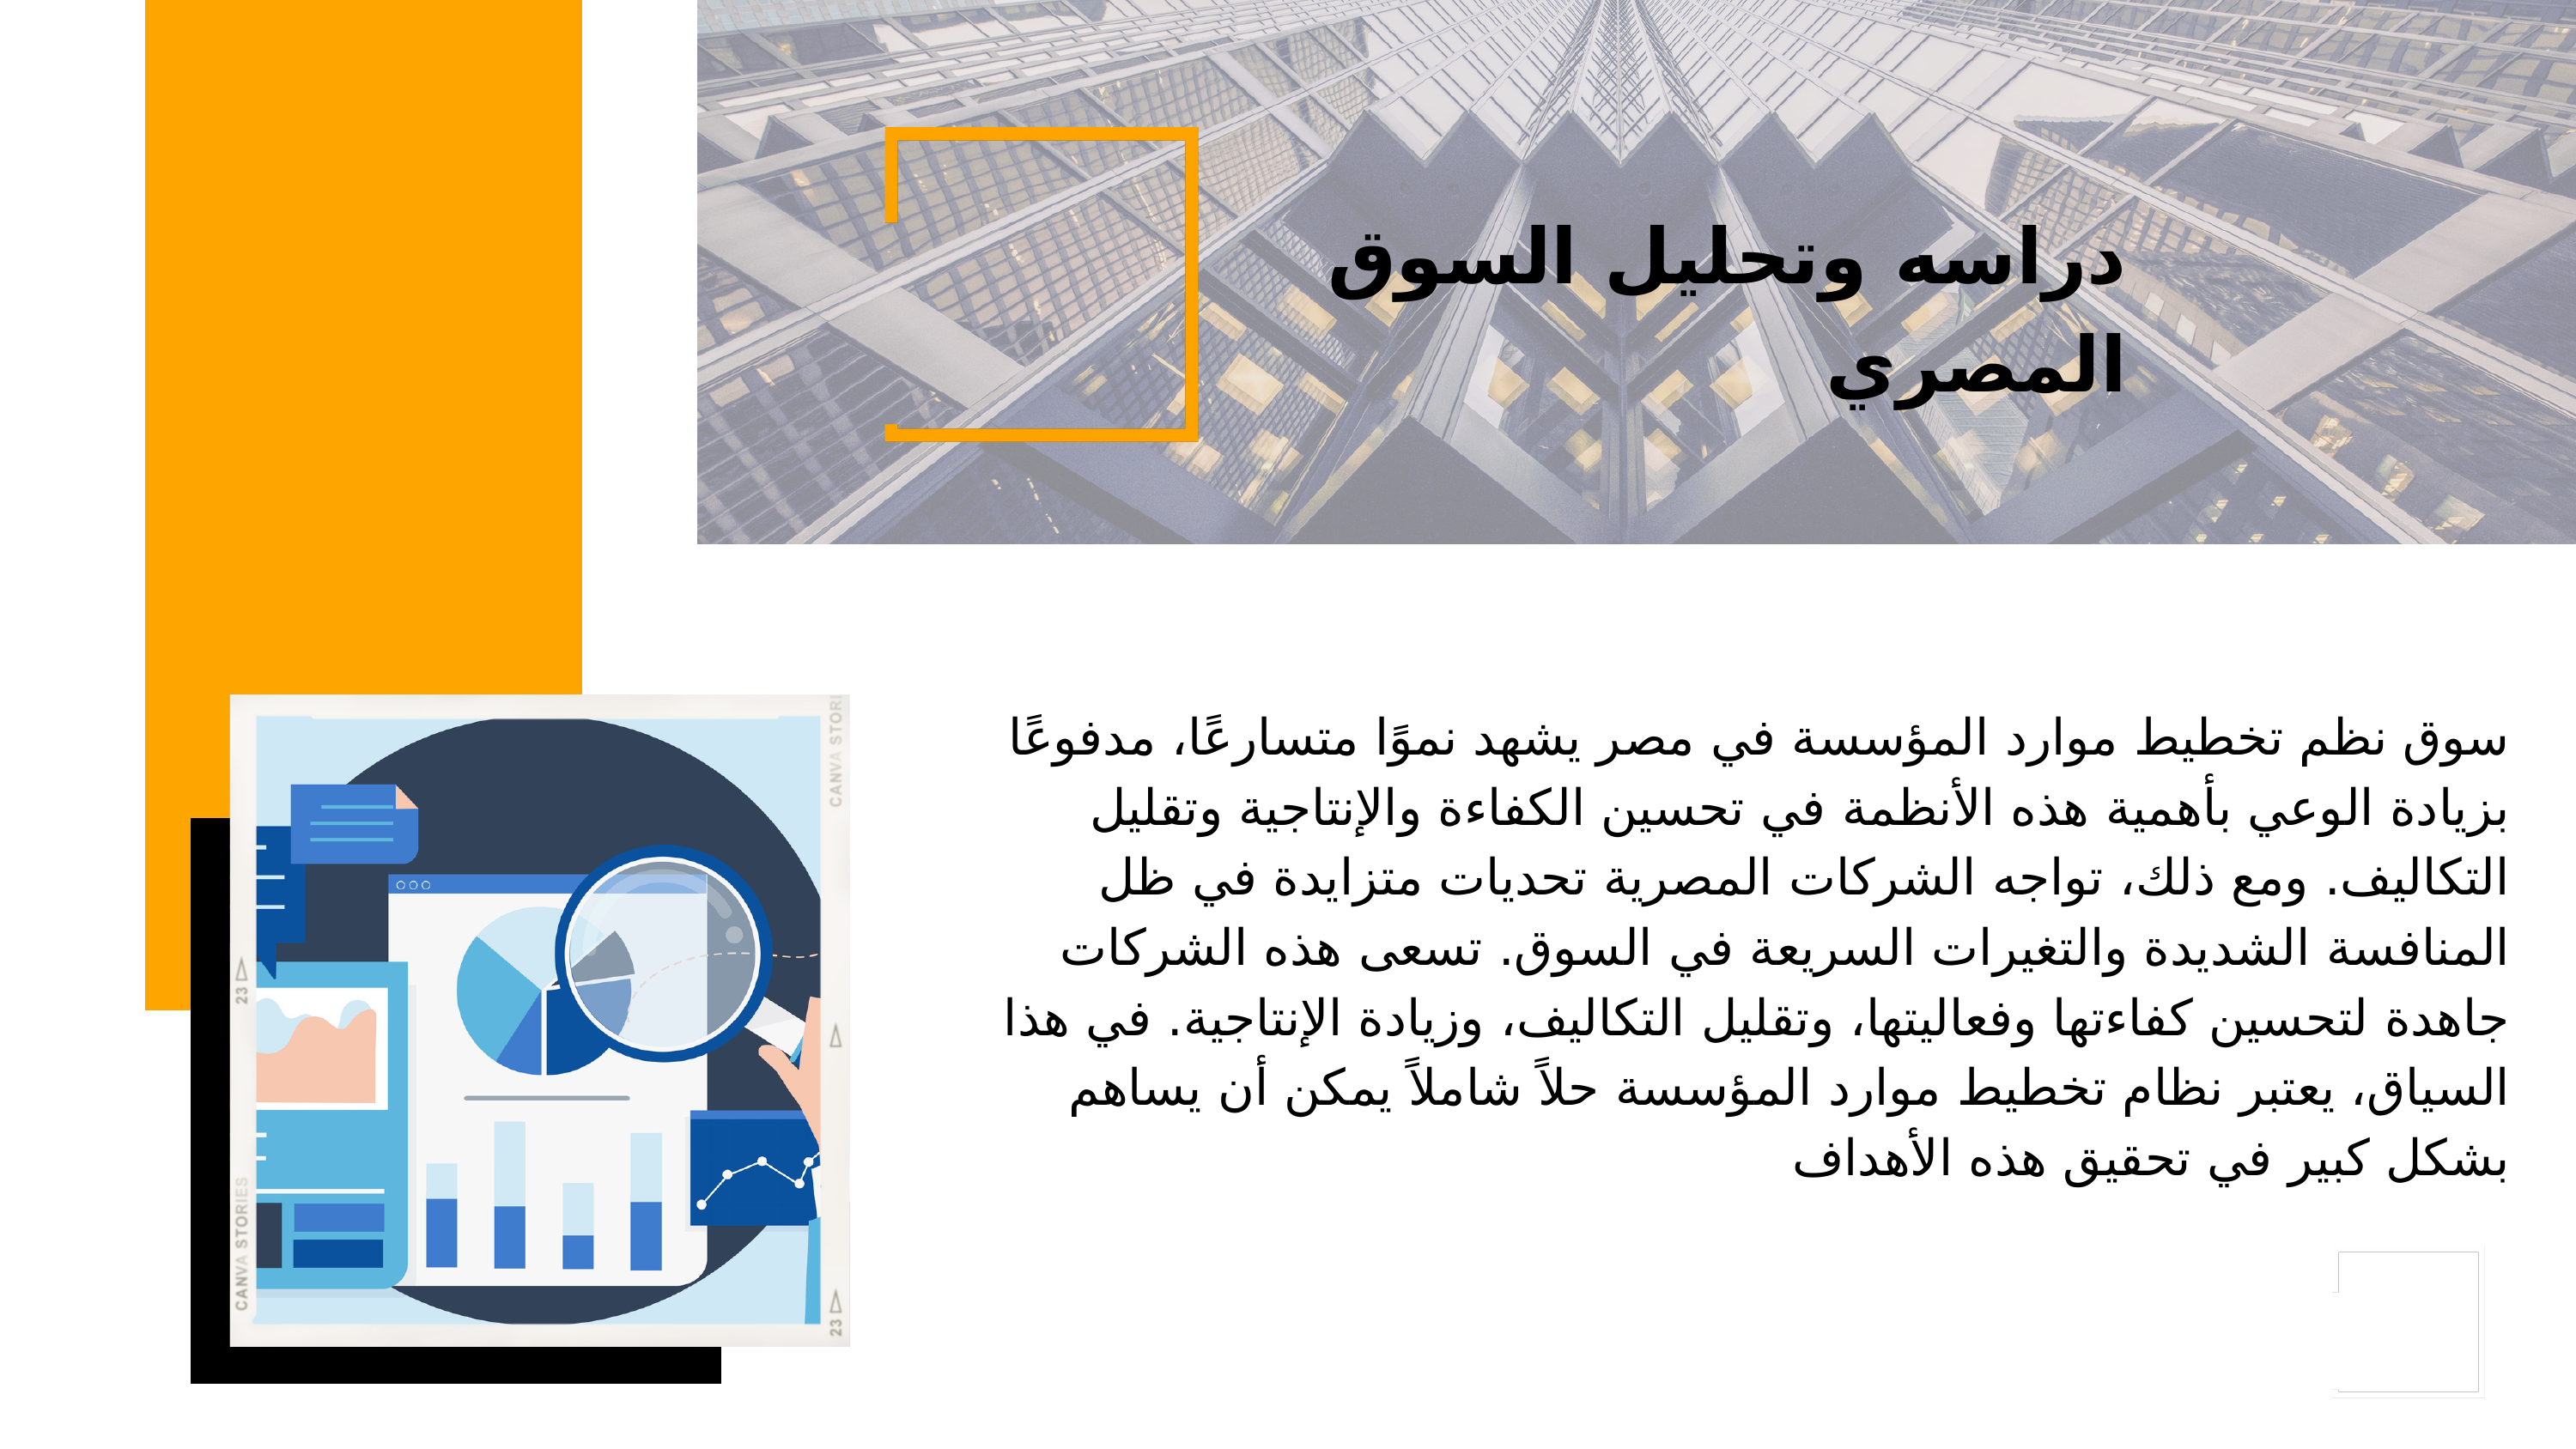

دراسه وتحليل السوق المصري

سوق نظم تخطيط موارد المؤسسة في مصر يشهد نموًا متسارعًا، مدفوعًا بزيادة الوعي بأهمية هذه الأنظمة في تحسين الكفاءة والإنتاجية وتقليل التكاليف. ومع ذلك، تواجه الشركات المصرية تحديات متزايدة في ظل المنافسة الشديدة والتغيرات السريعة في السوق. تسعى هذه الشركات جاهدة لتحسين كفاءتها وفعاليتها، وتقليل التكاليف، وزيادة الإنتاجية. في هذا السياق، يعتبر نظام تخطيط موارد المؤسسة حلاً شاملاً يمكن أن يساهم بشكل كبير في تحقيق هذه الأهداف